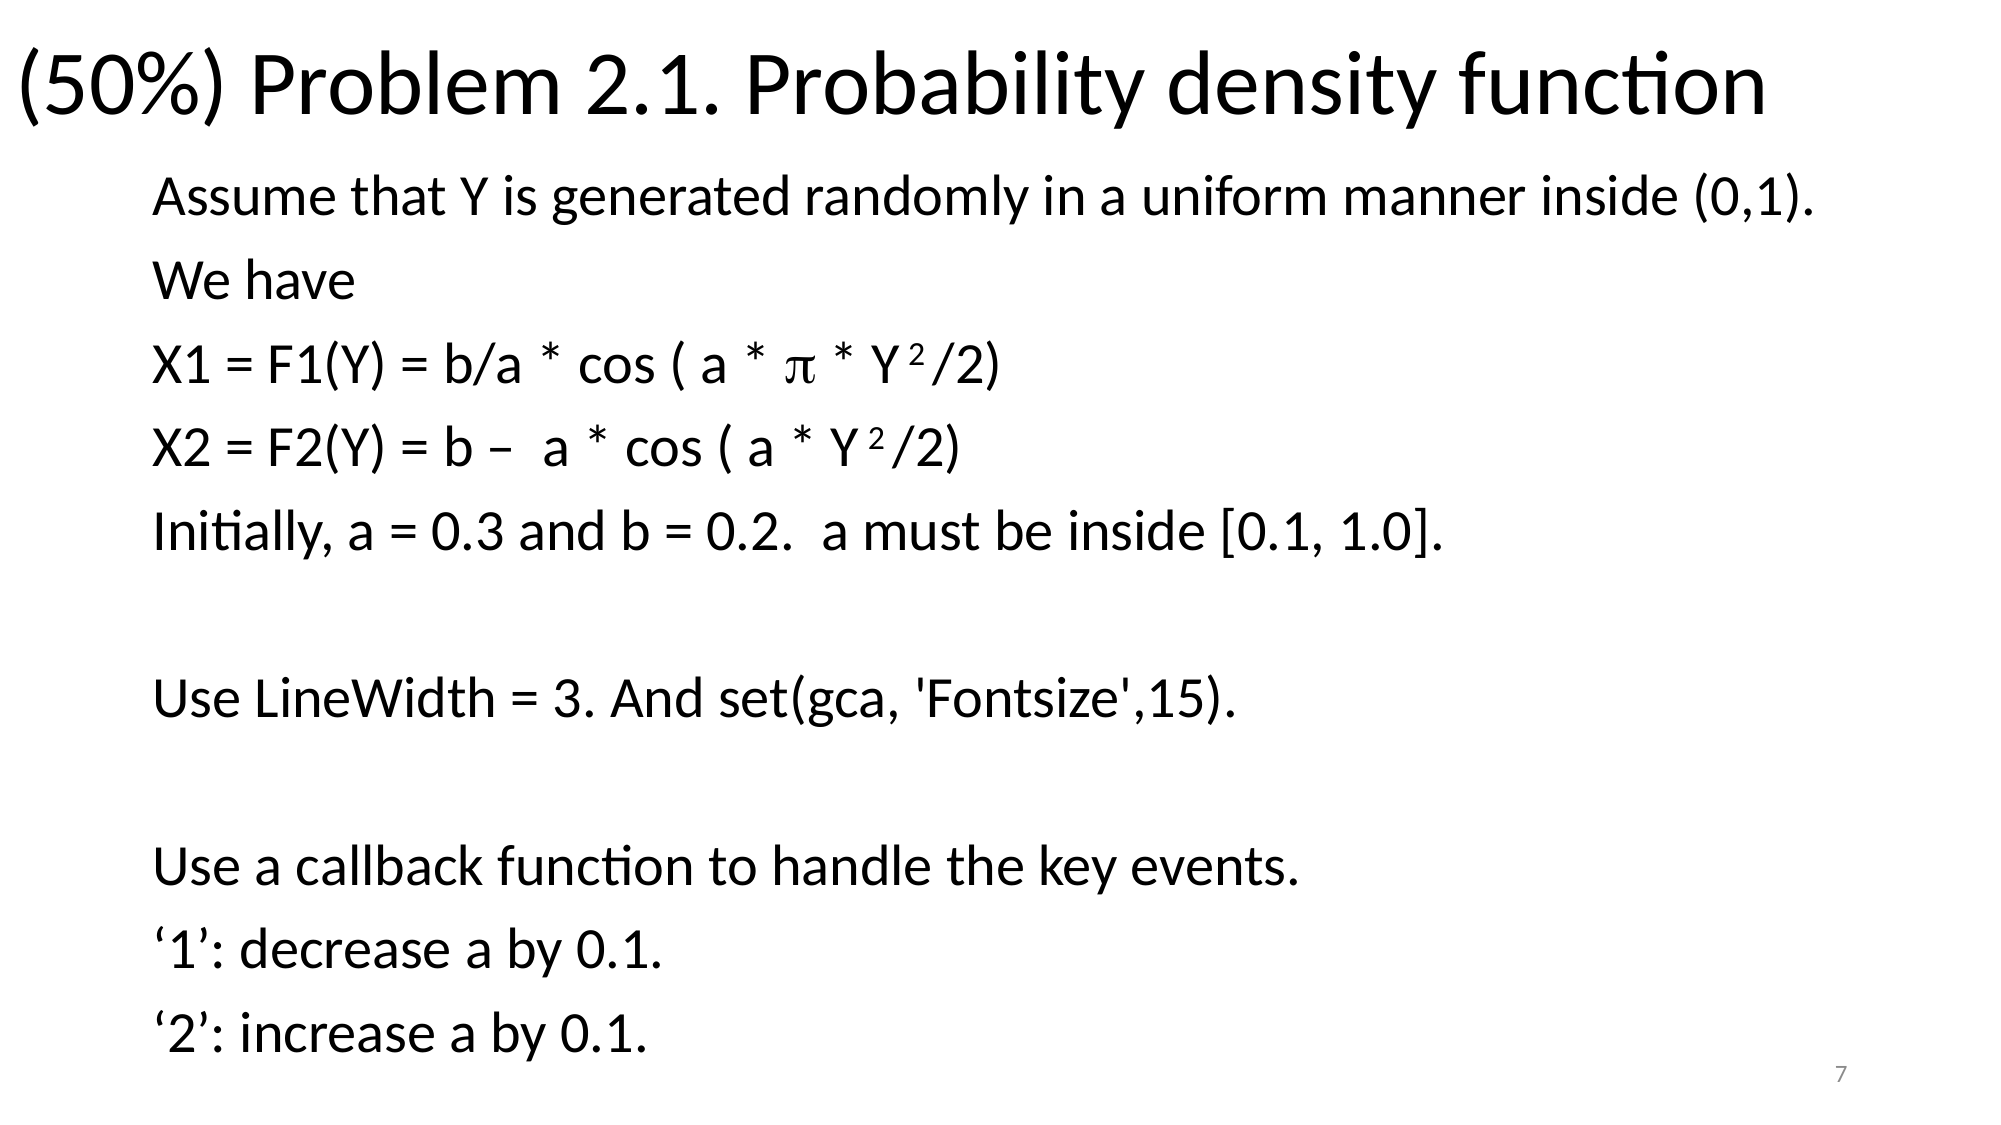

# (50%) Problem 2.1. Probability density function
Assume that Y is generated randomly in a uniform manner inside (0,1).
We have
X1 = F1(Y) = b/a * cos ( a * π * Y 2 /2)
X2 = F2(Y) = b –  a * cos ( a * Y 2 /2)
Initially, a = 0.3 and b = 0.2.  a must be inside [0.1, 1.0].

Use LineWidth = 3. And set(gca, 'Fontsize',15).

Use a callback function to handle the key events.
‘1’: decrease a by 0.1.
‘2’: increase a by 0.1.

7